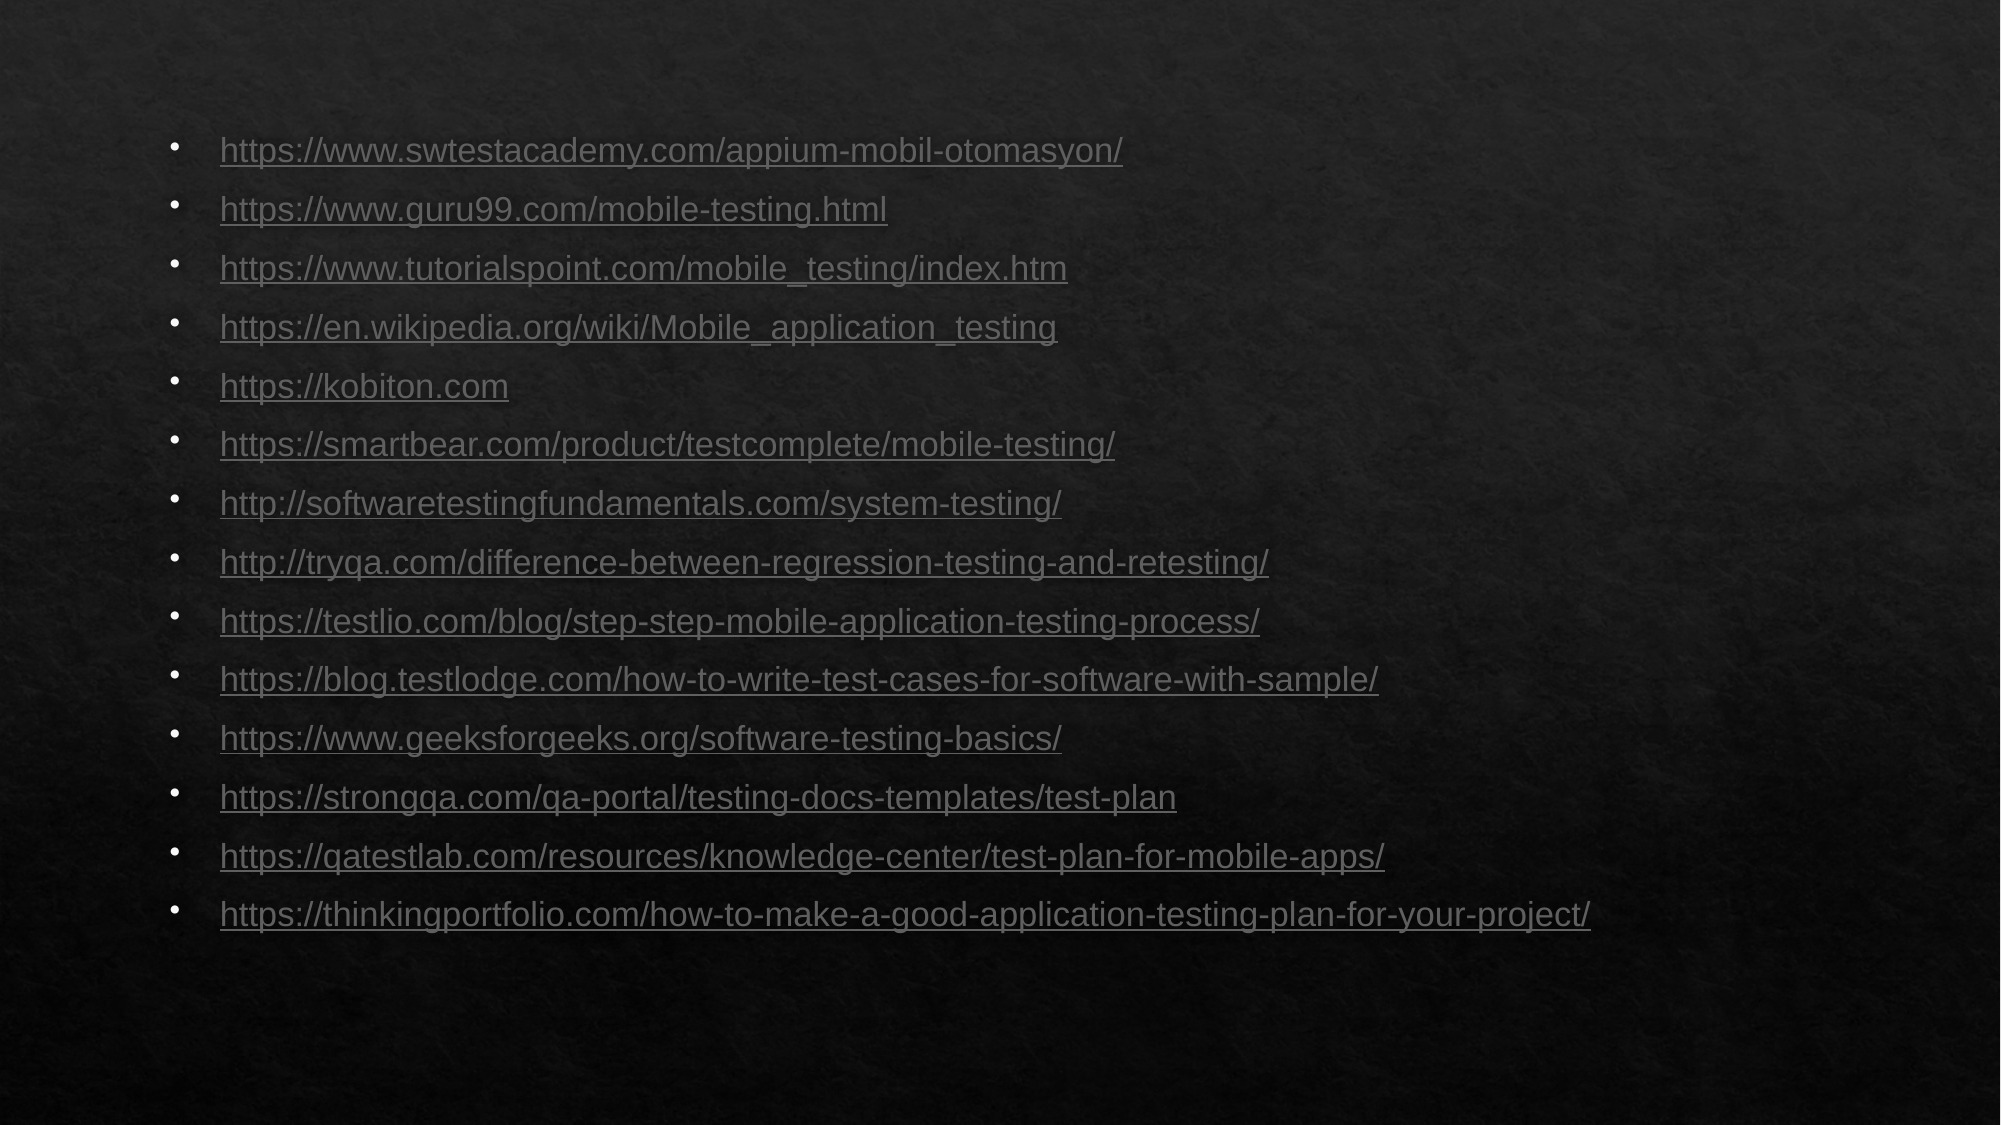

https://www.swtestacademy.com/appium-mobil-otomasyon/
https://www.guru99.com/mobile-testing.html
https://www.tutorialspoint.com/mobile_testing/index.htm
https://en.wikipedia.org/wiki/Mobile_application_testing
https://kobiton.com
https://smartbear.com/product/testcomplete/mobile-testing/
http://softwaretestingfundamentals.com/system-testing/
http://tryqa.com/difference-between-regression-testing-and-retesting/
https://testlio.com/blog/step-step-mobile-application-testing-process/
https://blog.testlodge.com/how-to-write-test-cases-for-software-with-sample/
https://www.geeksforgeeks.org/software-testing-basics/
https://strongqa.com/qa-portal/testing-docs-templates/test-plan
https://qatestlab.com/resources/knowledge-center/test-plan-for-mobile-apps/
https://thinkingportfolio.com/how-to-make-a-good-application-testing-plan-for-your-project/